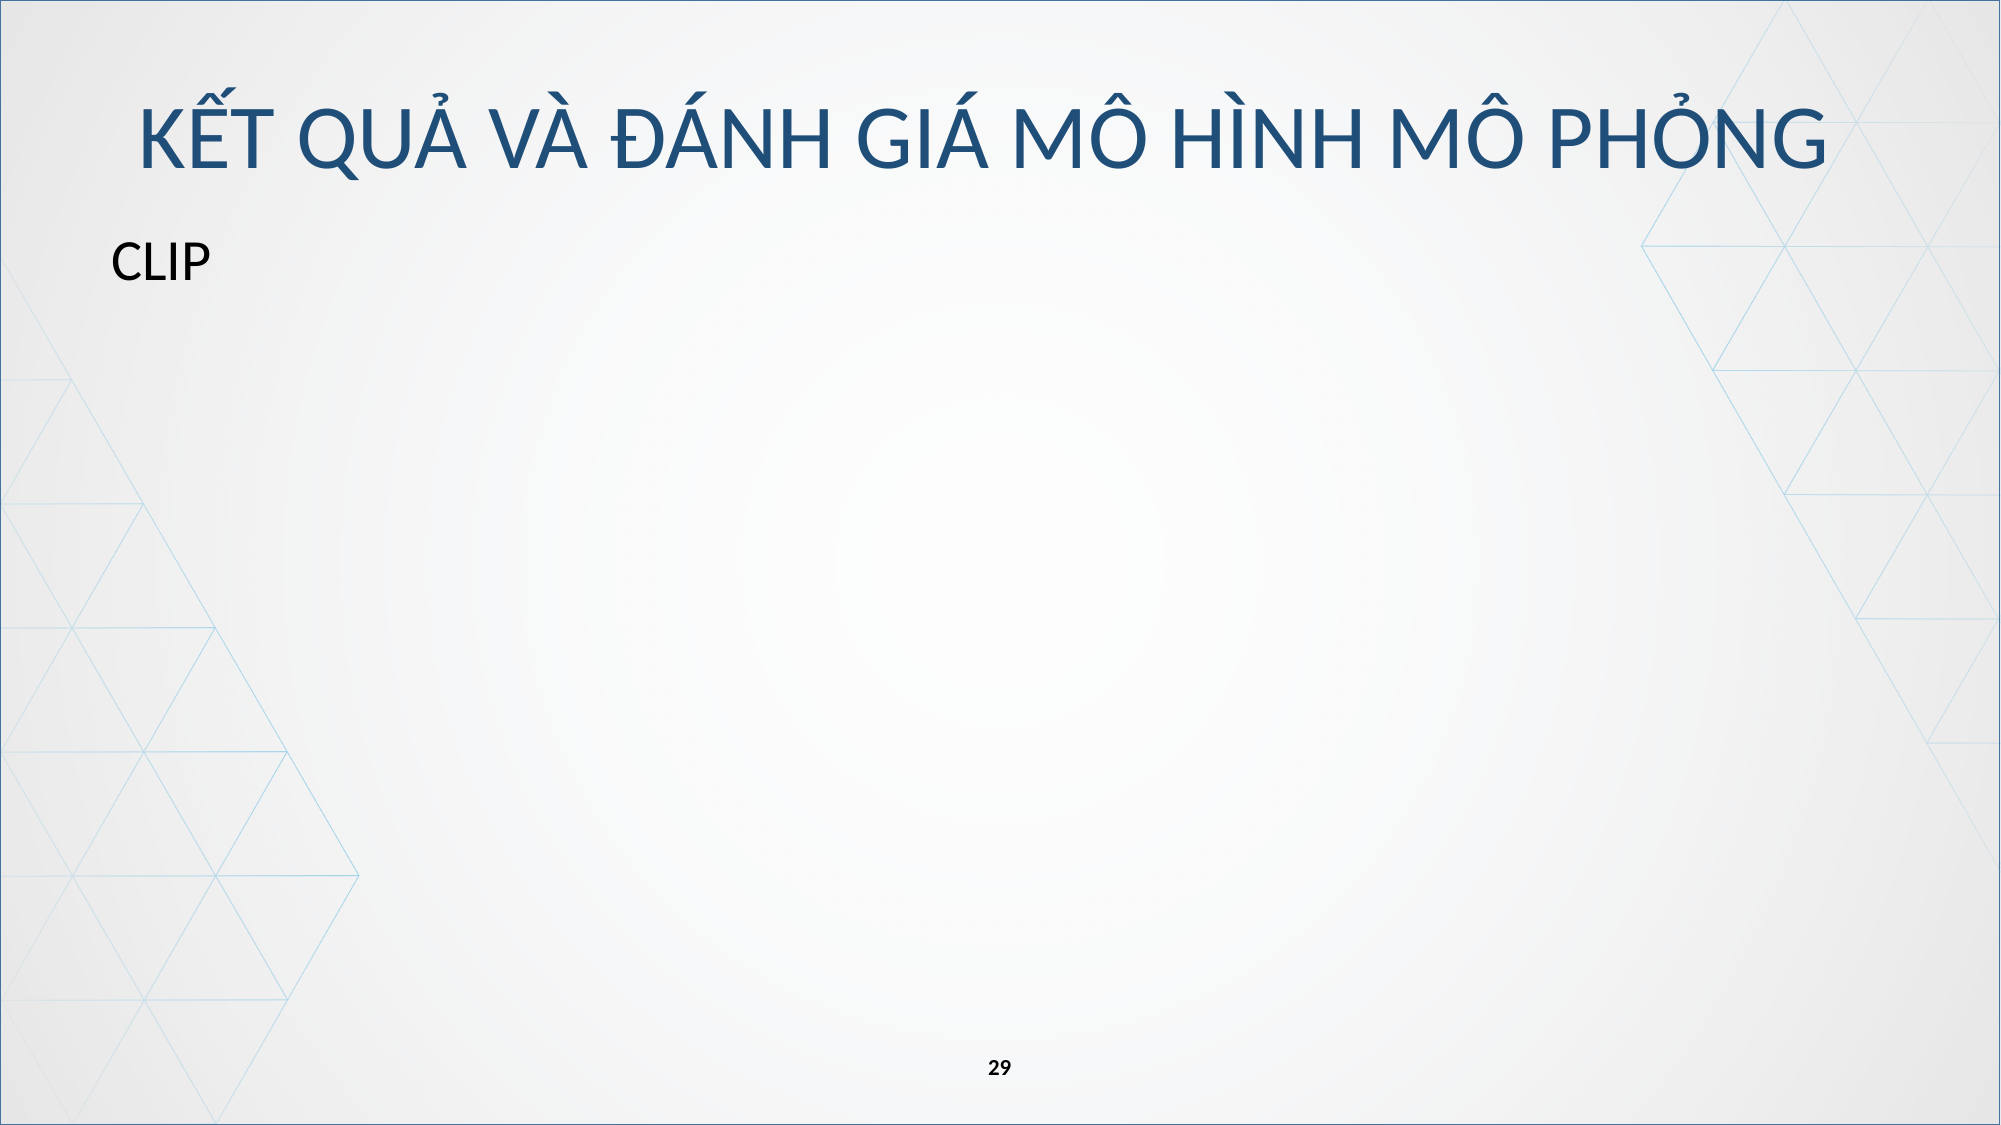

# KẾT QUẢ VÀ ĐÁNH GIÁ MÔ HÌNH MÔ PHỎNG
CLIP

29